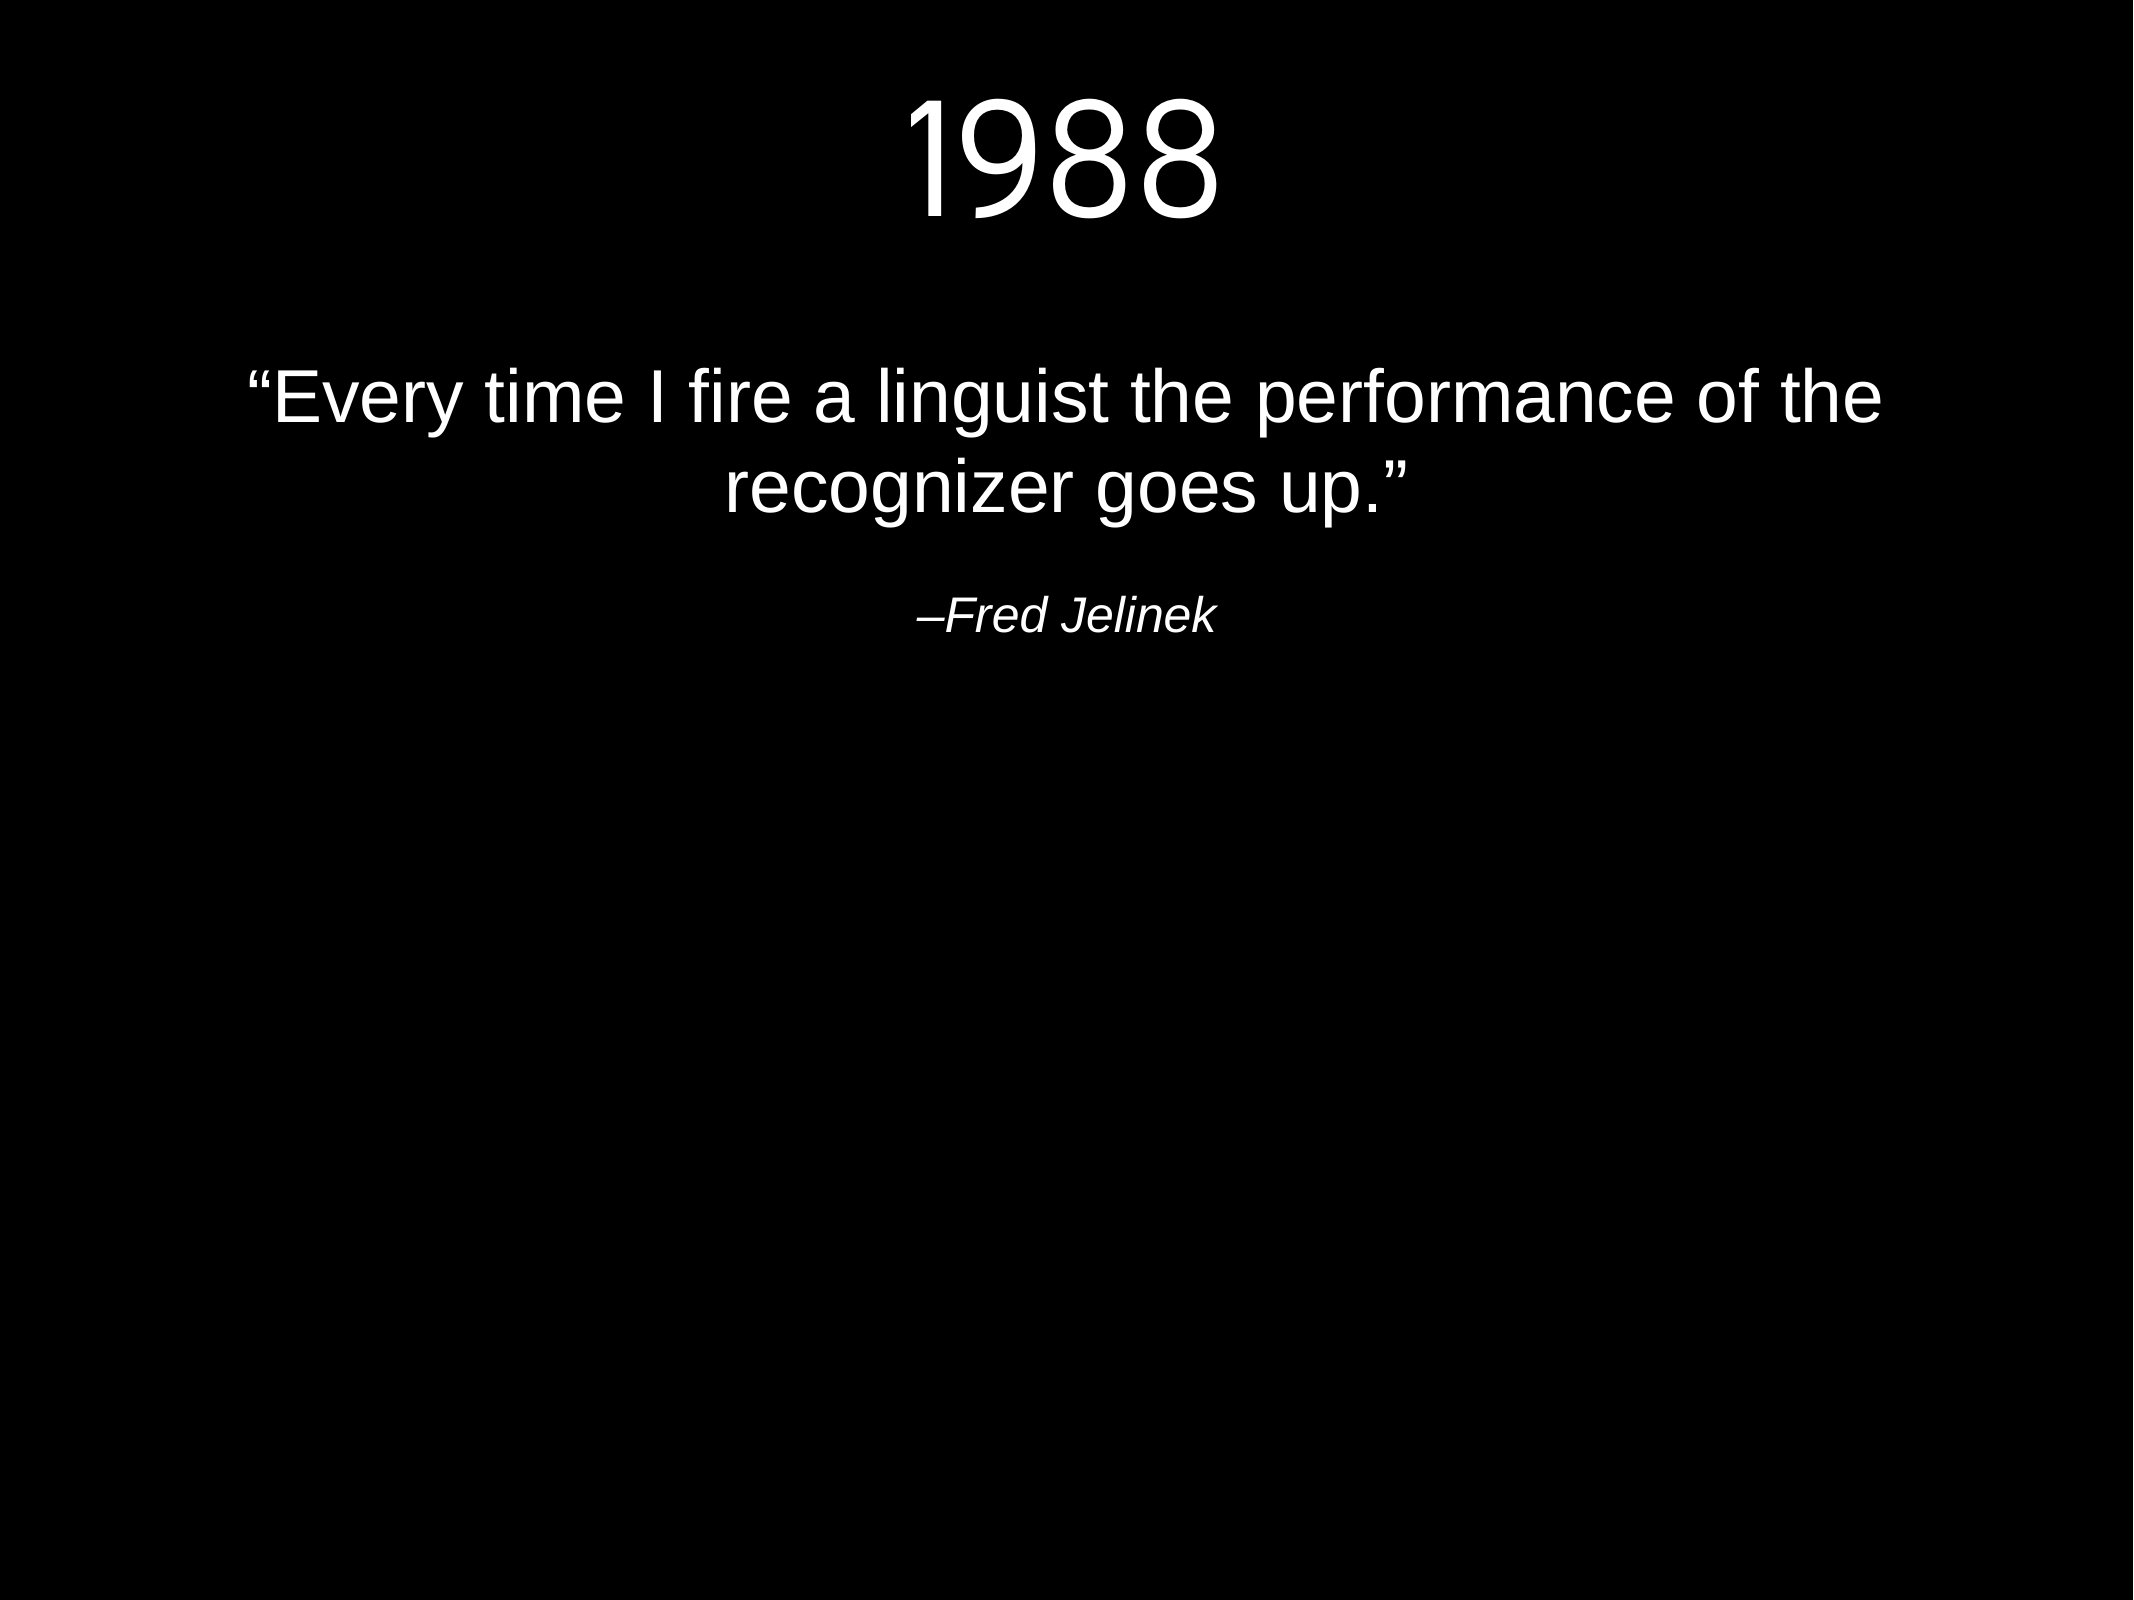

1988
“Every time I fire a linguist the performance of the recognizer goes up.”
–Fred Jelinek